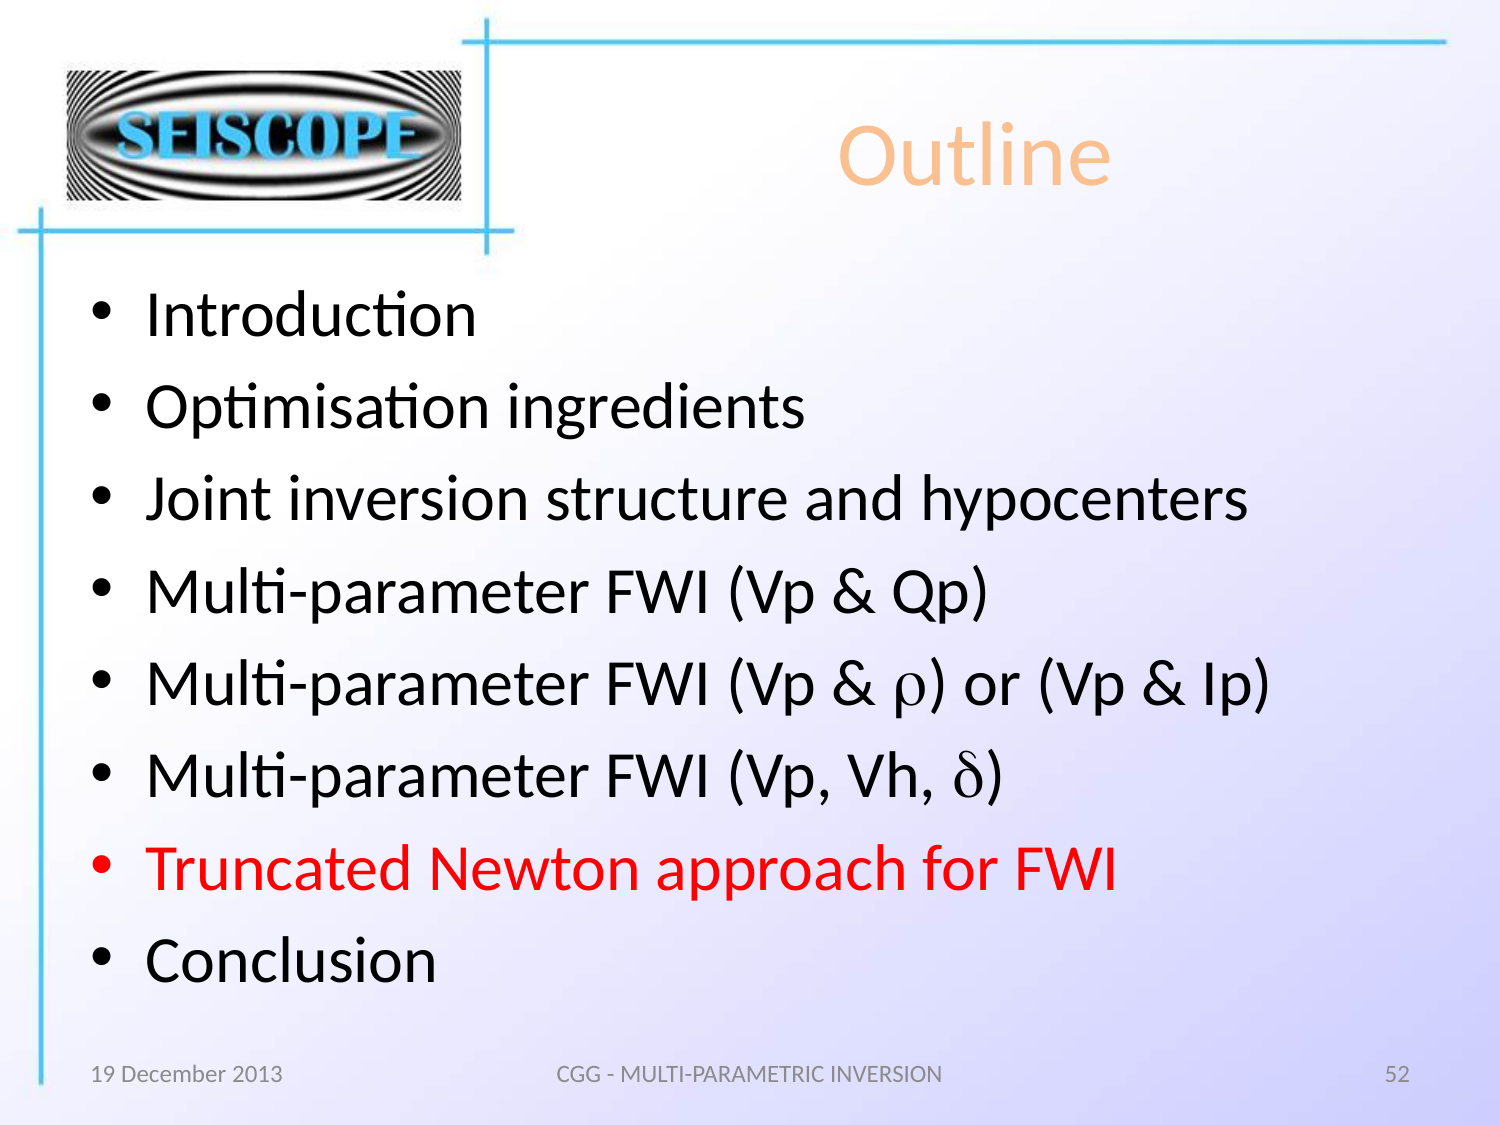

# Outline
Introduction
Optimisation ingredients
Joint inversion structure and hypocenters
Multi-parameter FWI (Vp & Qp)
Multi-parameter FWI (Vp & ρ) or (Vp & Ip)
Multi-parameter FWI (Vp, Vh, δ)
Truncated Newton approach for FWI
Conclusion

19 December 2013
CGG - MULTI-PARAMETRIC INVERSION
52